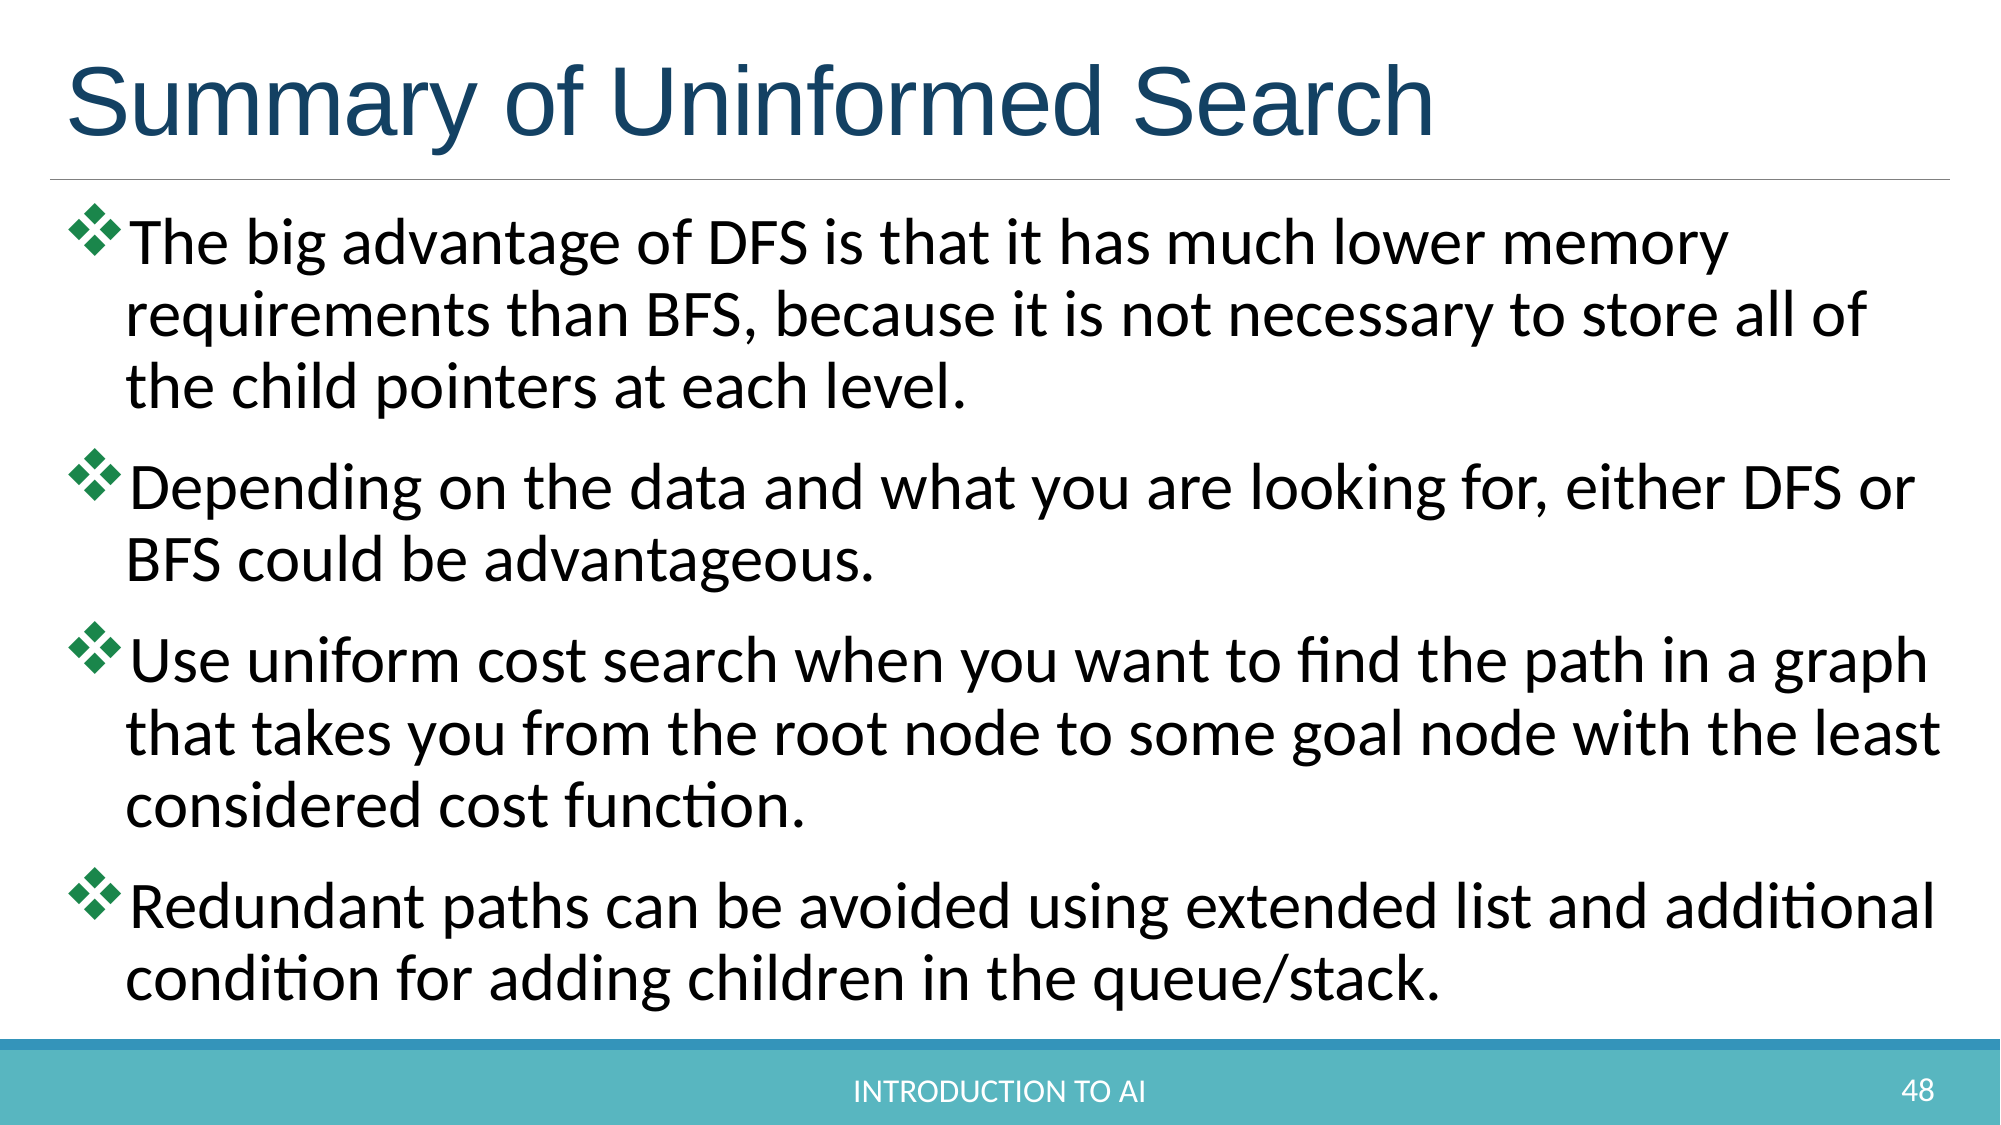

# Summary of Uninformed Search
The big advantage of DFS is that it has much lower memory requirements than BFS, because it is not necessary to store all of the child pointers at each level.
Depending on the data and what you are looking for, either DFS or BFS could be advantageous.
Use uniform cost search when you want to find the path in a graph that takes you from the root node to some goal node with the least considered cost function.
Redundant paths can be avoided using extended list and additional condition for adding children in the queue/stack.

48
Introduction to AI